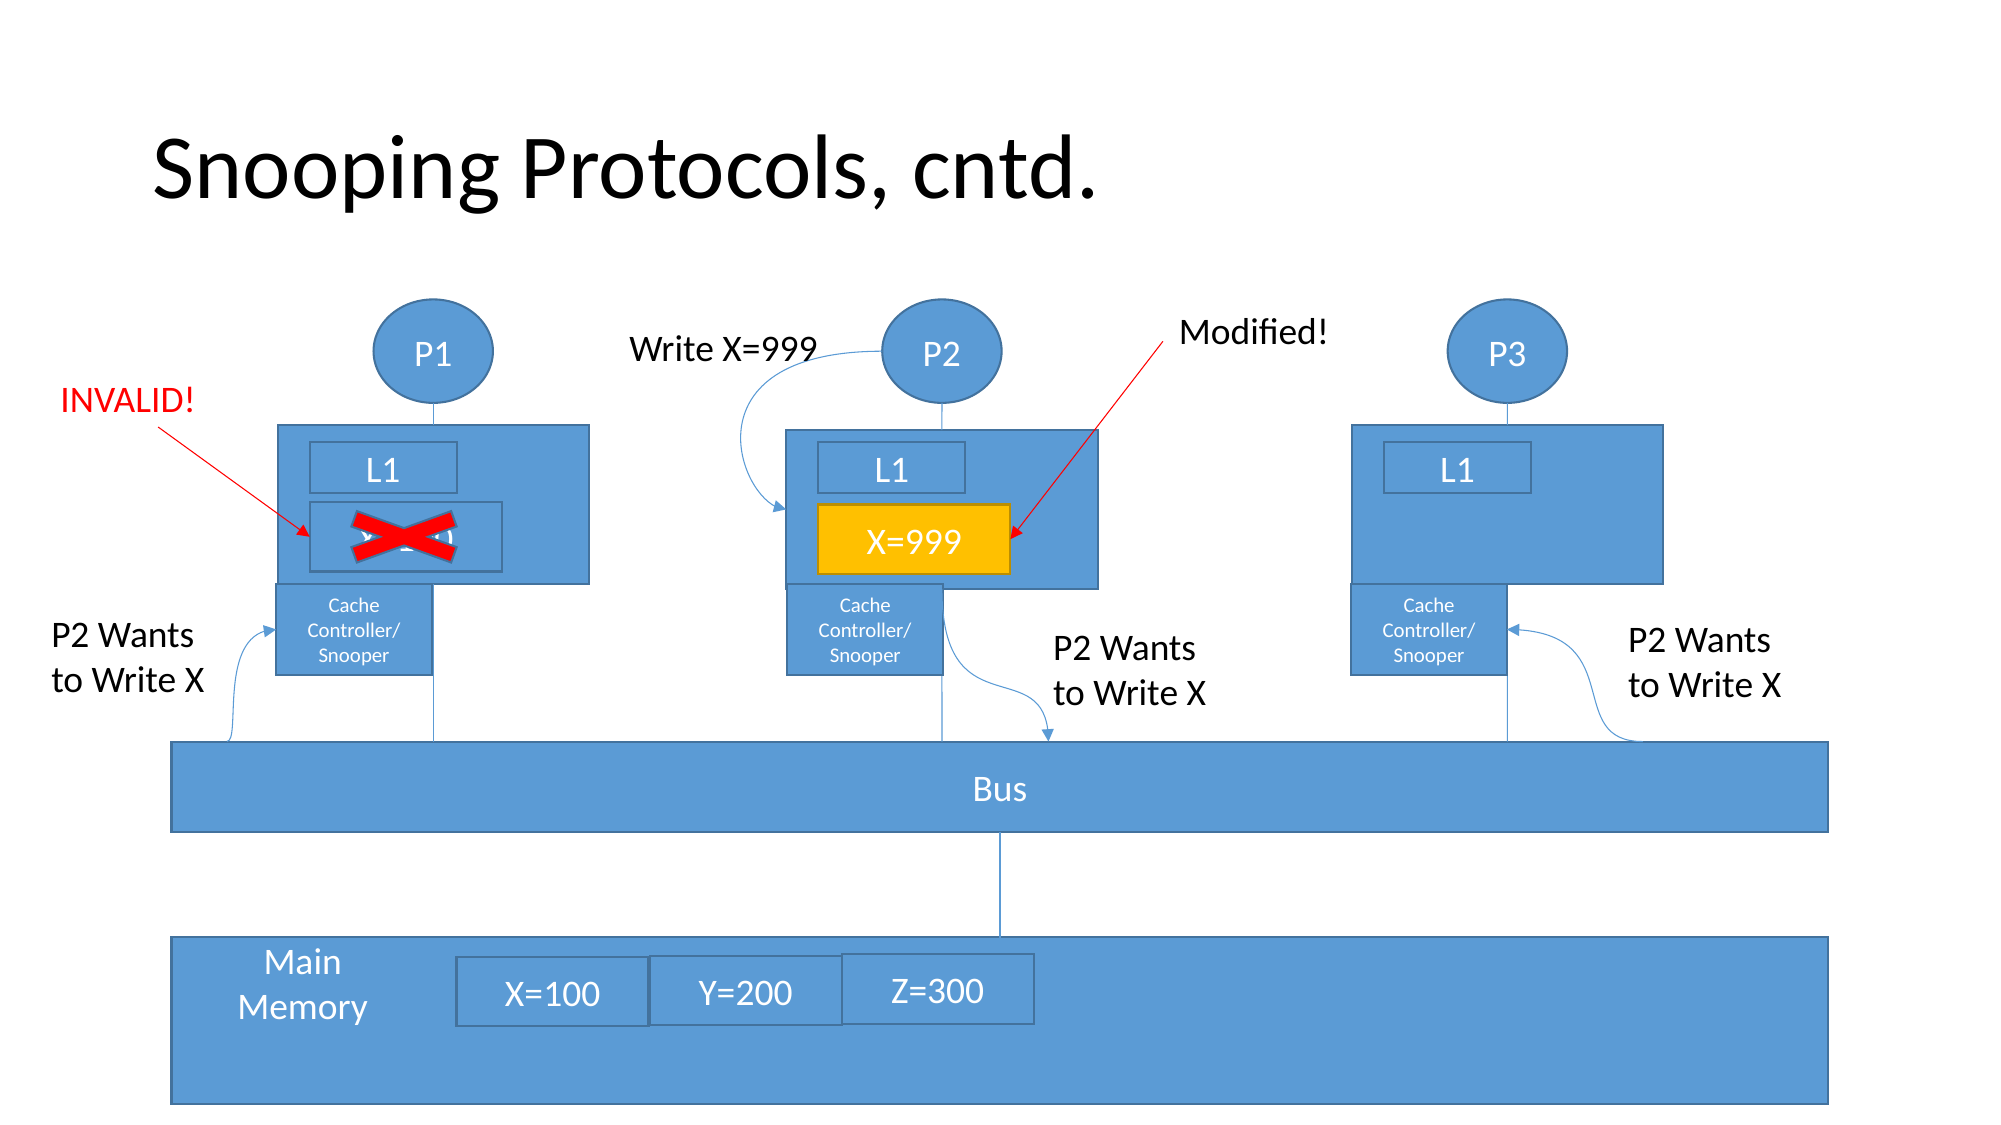

# Snooping Protocols, cntd.
P1
P2
Modified!
P3
Write X=999
INVALID!

L1
L1
L1

X=100
X=999
X=100
Cache Controller/
Snooper
Cache Controller/
Snooper
Cache Controller/
Snooper
P2 Wants to Write X
P2 Wants to Write X
P2 Wants to Write X
Bus

Z=300
Y=200
Main Memory
X=100
X=100